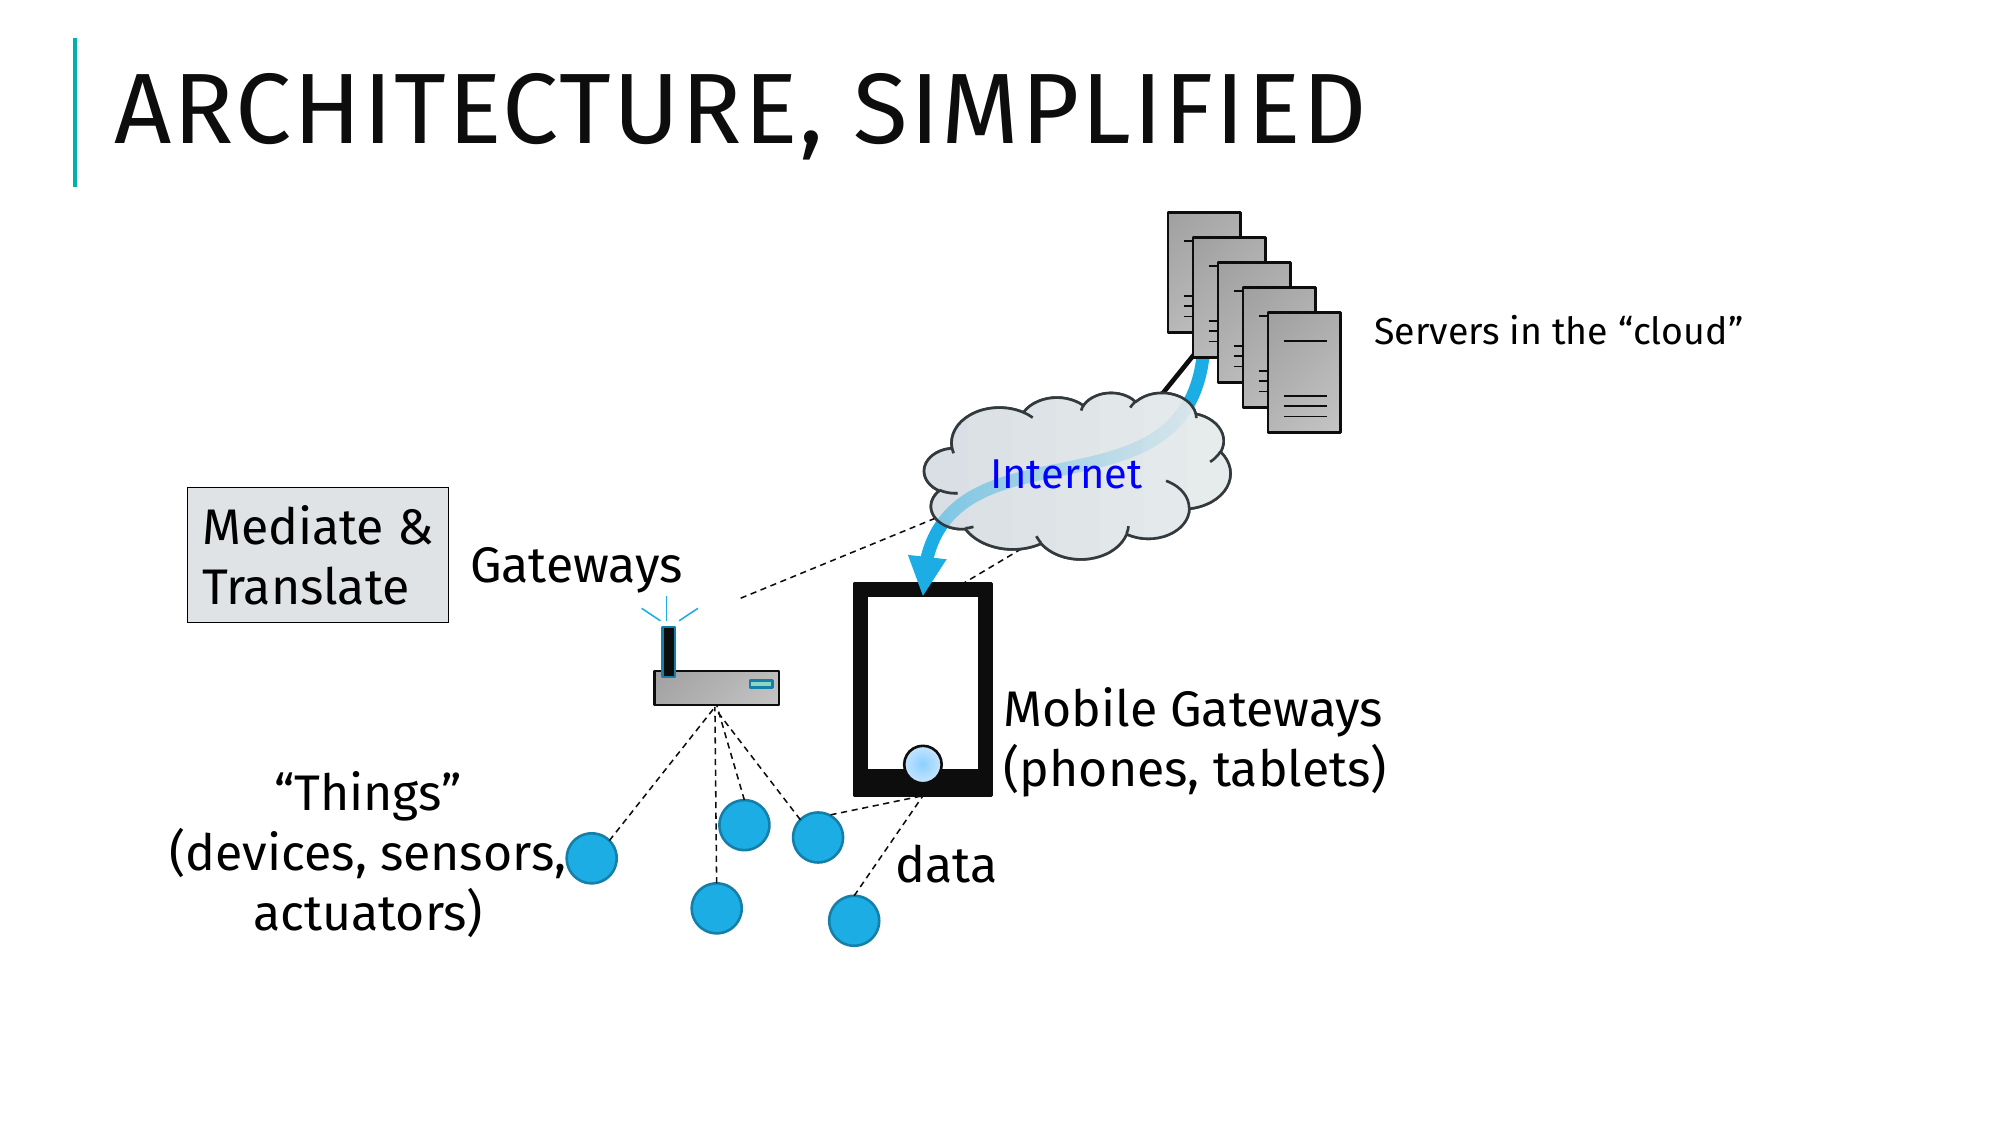

# Architecture, simplified

Servers in the “cloud”

Internet
Mediate &
Translate
Gateways

Mobile Gateways (phones, tablets)
“Things”
(devices, sensors, actuators)

data